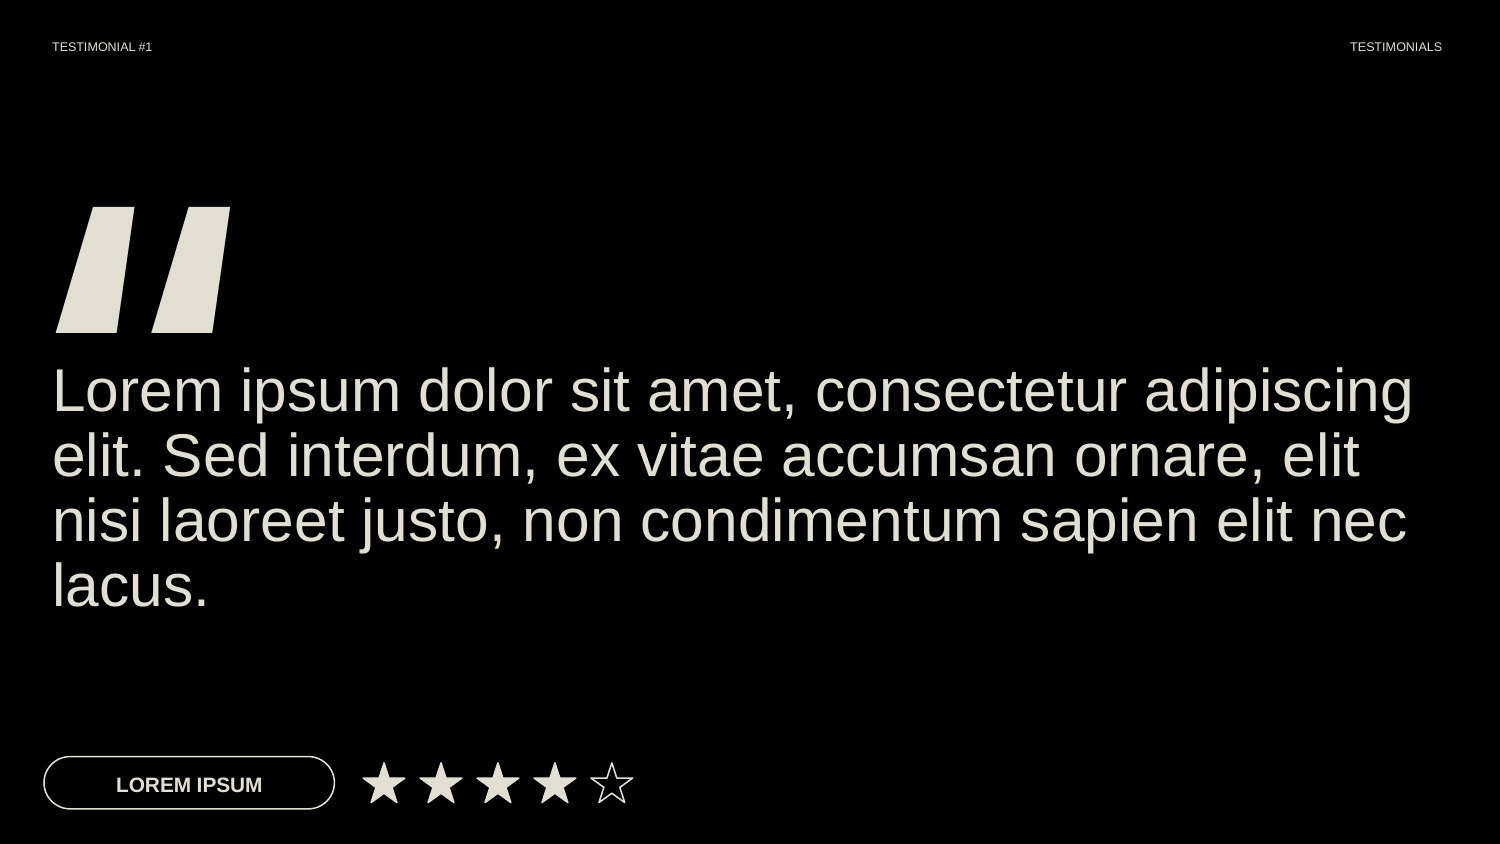

TESTIMONIAL #1
TESTIMONIALS
Lorem ipsum dolor sit amet, consectetur adipiscing elit. Sed interdum, ex vitae accumsan ornare, elit nisi laoreet justo, non condimentum sapien elit nec lacus.
LOREM IPSUM